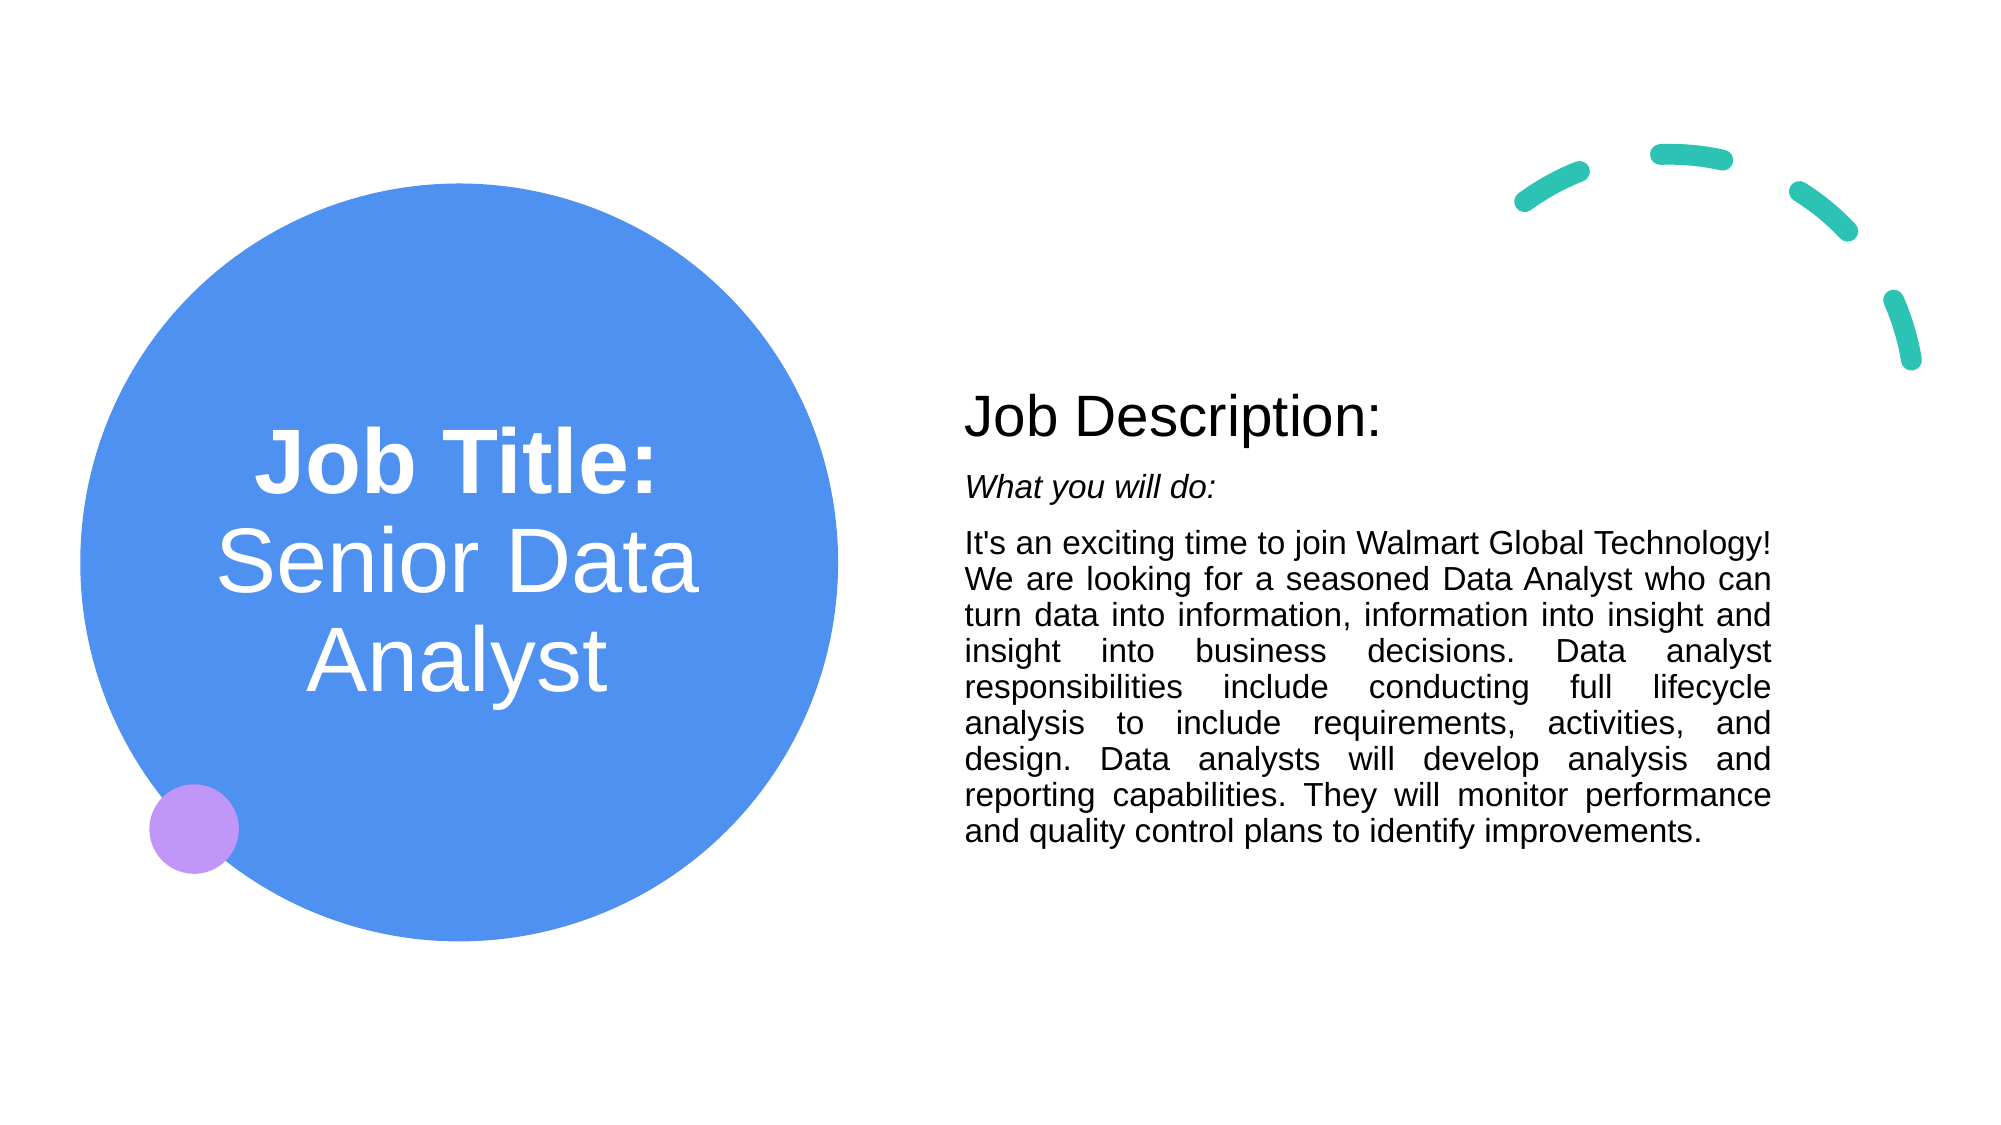

# Job Title: Senior Data Analyst
Job Description:
What you will do:
It's an exciting time to join Walmart Global Technology! We are looking for a seasoned Data Analyst who can turn data into information, information into insight and insight into business decisions. Data analyst responsibilities include conducting full lifecycle analysis to include requirements, activities, and design. Data analysts will develop analysis and reporting capabilities. They will monitor performance and quality control plans to identify improvements.